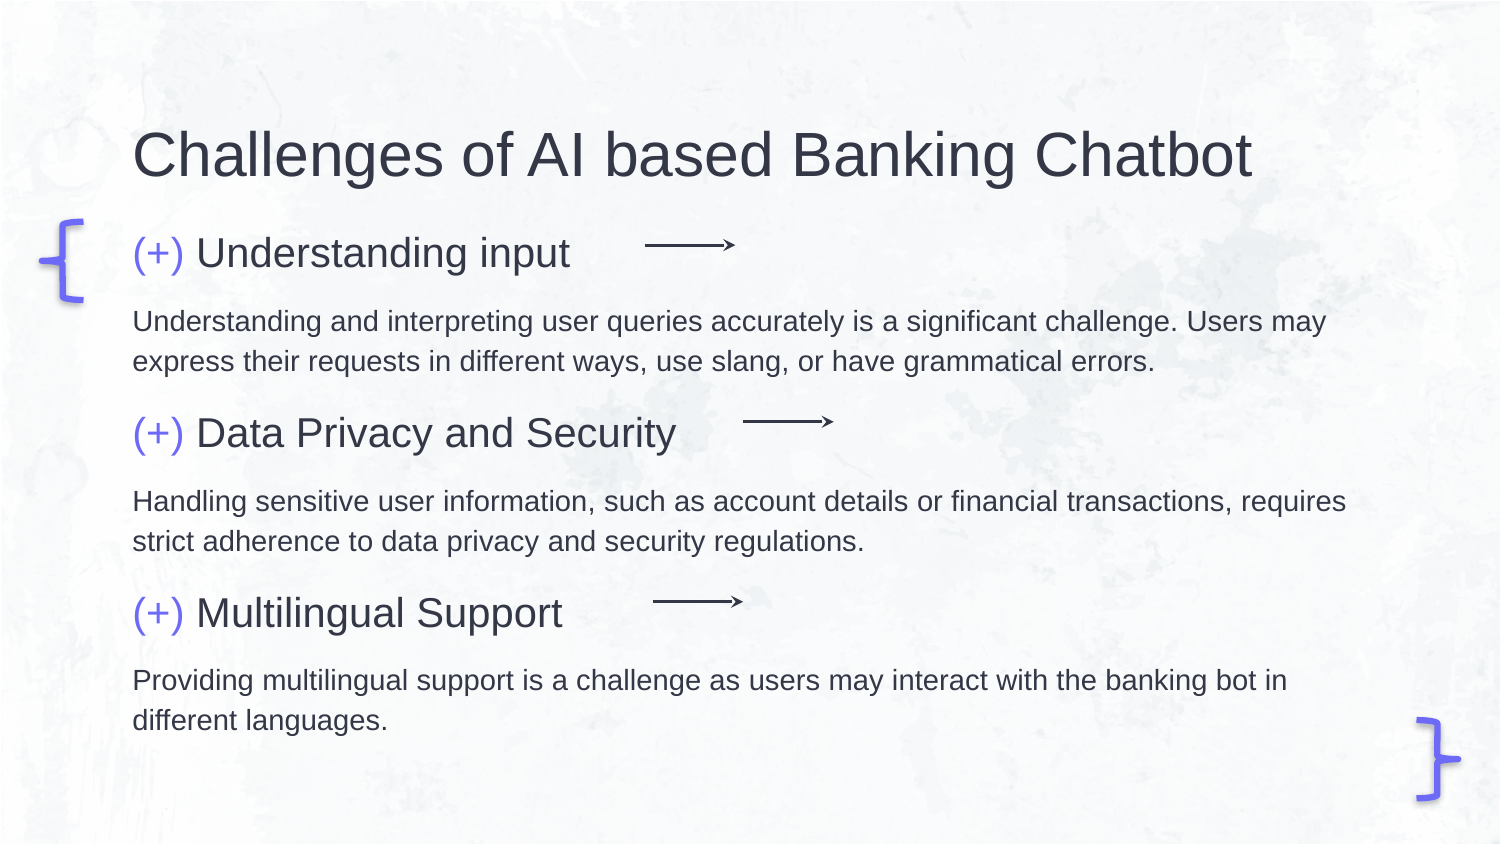

# Challenges of AI based Banking Chatbot
(+) Understanding input
Understanding and interpreting user queries accurately is a significant challenge. Users may express their requests in different ways, use slang, or have grammatical errors.
(+) Data Privacy and Security
Handling sensitive user information, such as account details or financial transactions, requires strict adherence to data privacy and security regulations.
(+) Multilingual Support
Providing multilingual support is a challenge as users may interact with the banking bot in different languages.